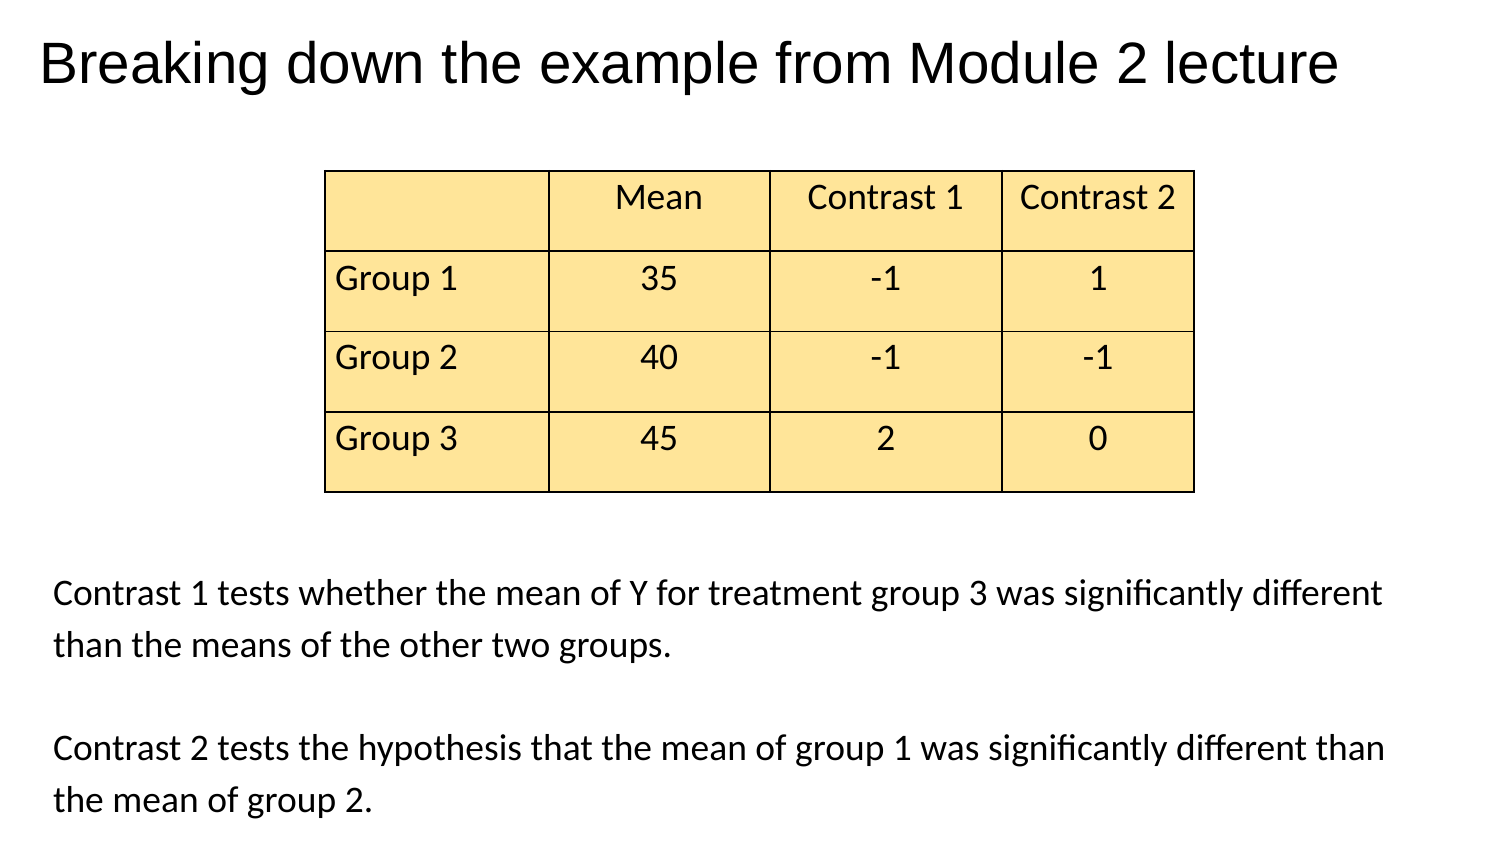

# Breaking down the example from Module 2 lecture
|  | Mean | Contrast 1 | Contrast 2 |
| --- | --- | --- | --- |
| Group 1 | 35 | -1 | 1 |
| Group 2 | 40 | -1 | -1 |
| Group 3 | 45 | 2 | 0 |
Contrast 1 tests whether the mean of Y for treatment group 3 was significantly different than the means of the other two groups.

Contrast 2 tests the hypothesis that the mean of group 1 was significantly different than the mean of group 2.